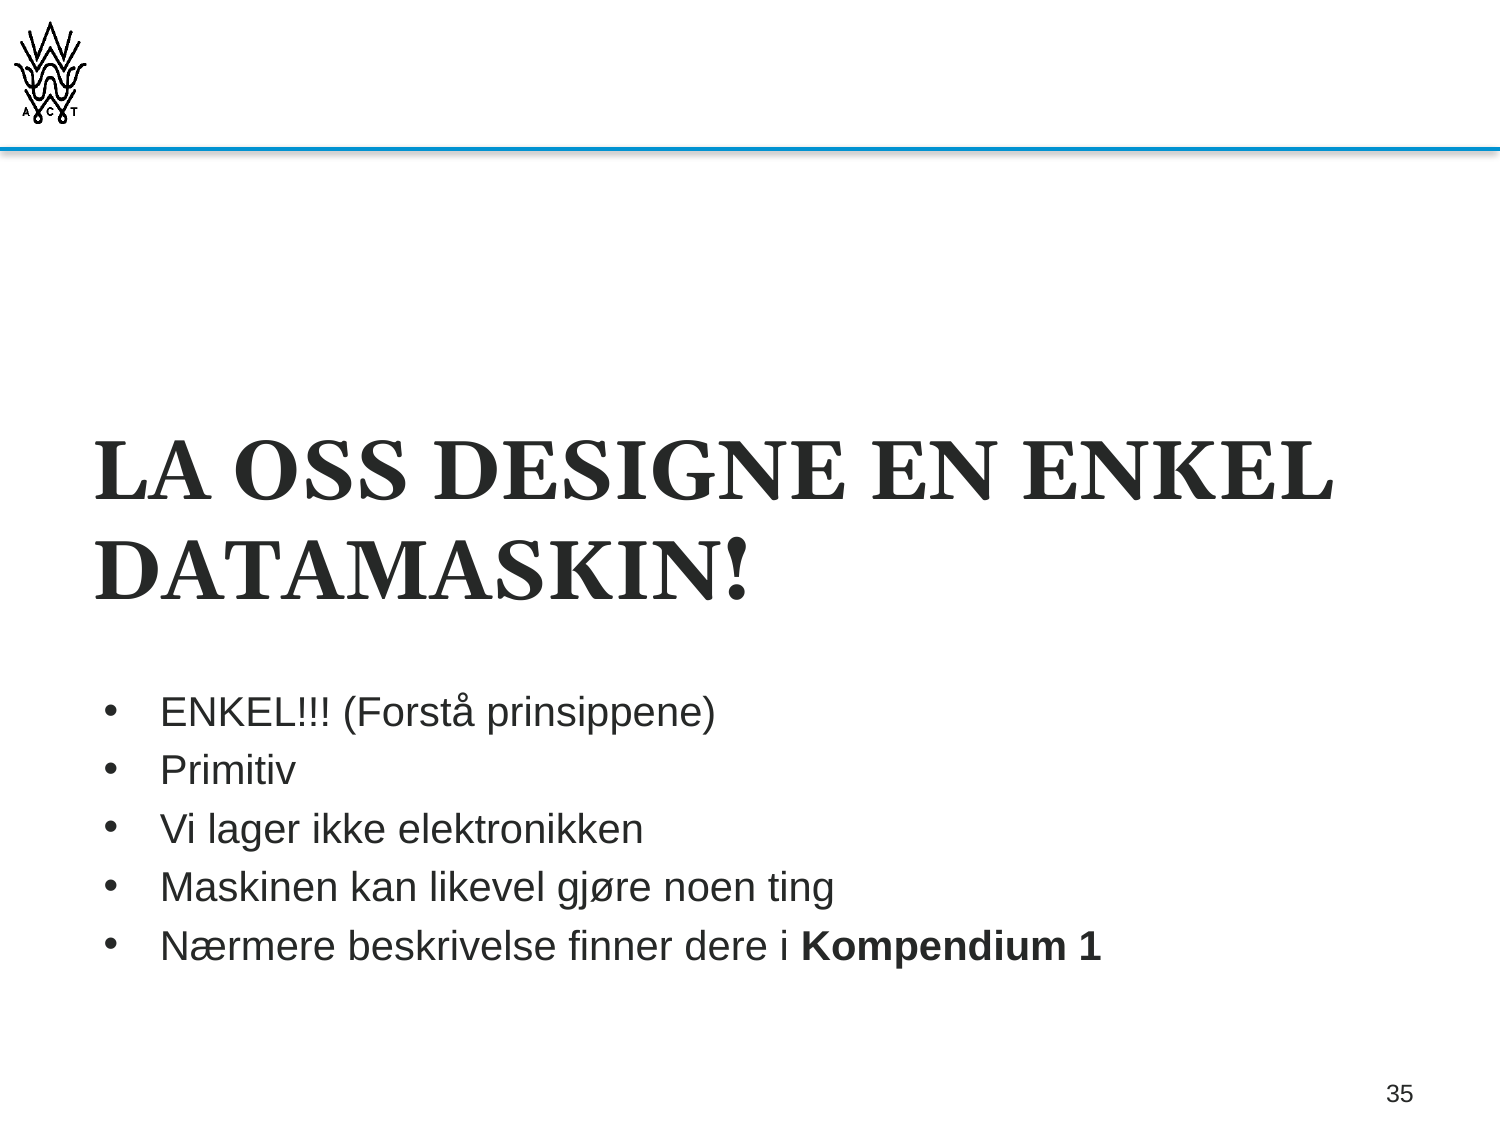

# LA OSS DESIGNE EN ENKEL DATAMASKIN!
ENKEL!!! (Forstå prinsippene)
Primitiv
Vi lager ikke elektronikken
Maskinen kan likevel gjøre noen ting
Nærmere beskrivelse finner dere i Kompendium 1
35